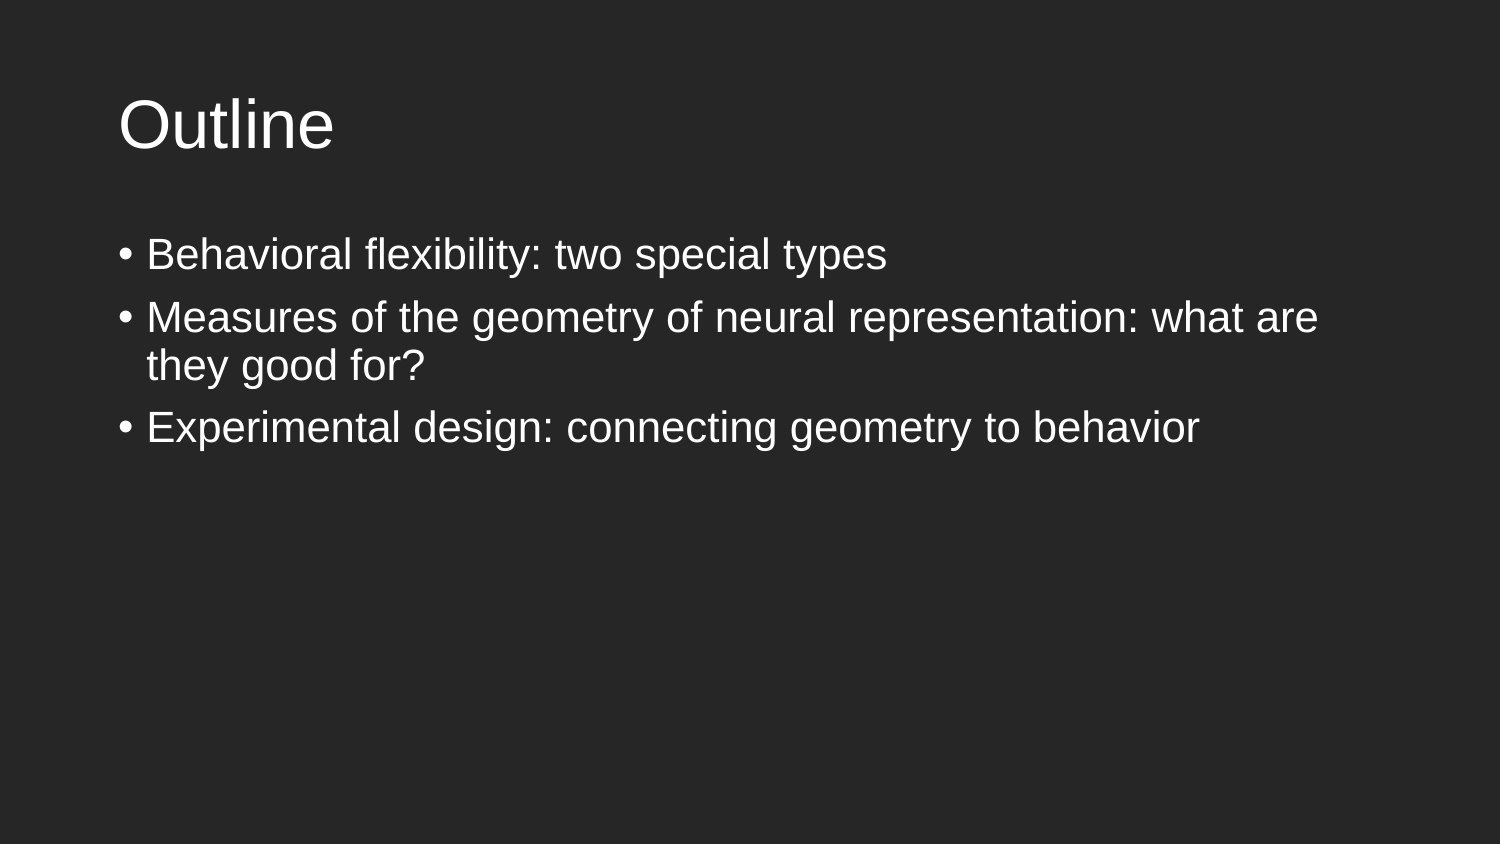

# Outline
Behavioral flexibility: two special types
Measures of the geometry of neural representation: what are they good for?
Experimental design: connecting geometry to behavior